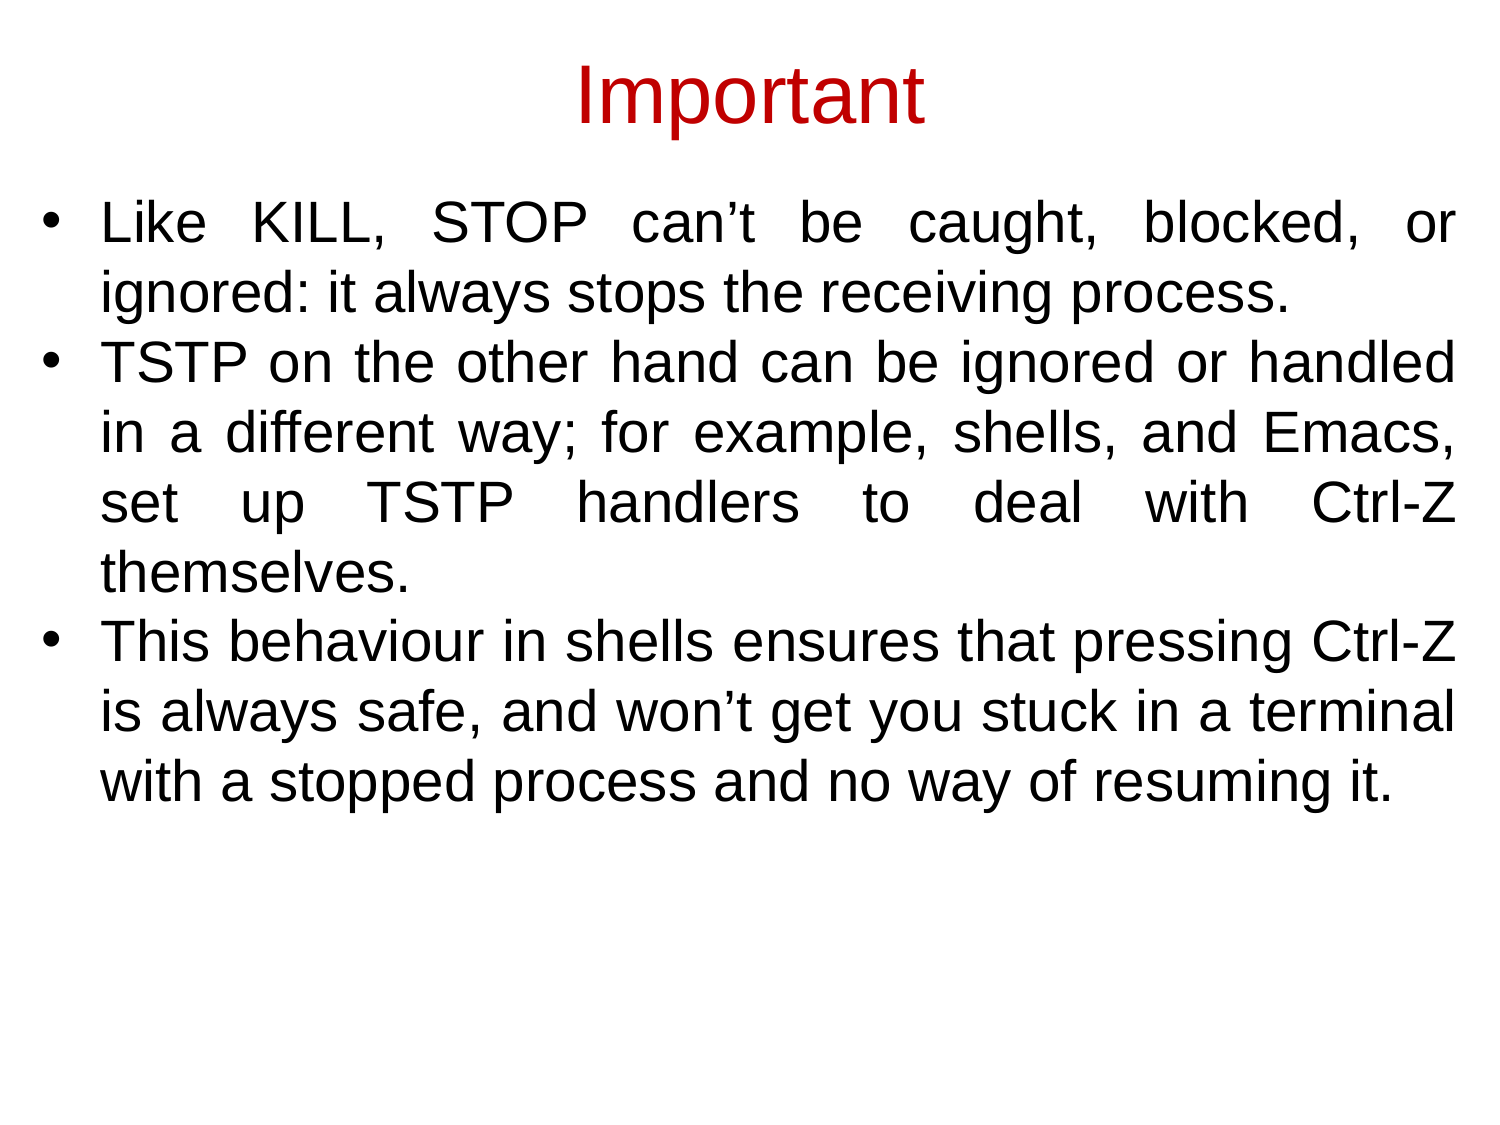

# Important
Like KILL, STOP can’t be caught, blocked, or ignored: it always stops the receiving process.
TSTP on the other hand can be ignored or handled in a different way; for example, shells, and Emacs, set up TSTP handlers to deal with Ctrl-Z themselves.
This behaviour in shells ensures that pressing Ctrl-Z is always safe, and won’t get you stuck in a terminal with a stopped process and no way of resuming it.